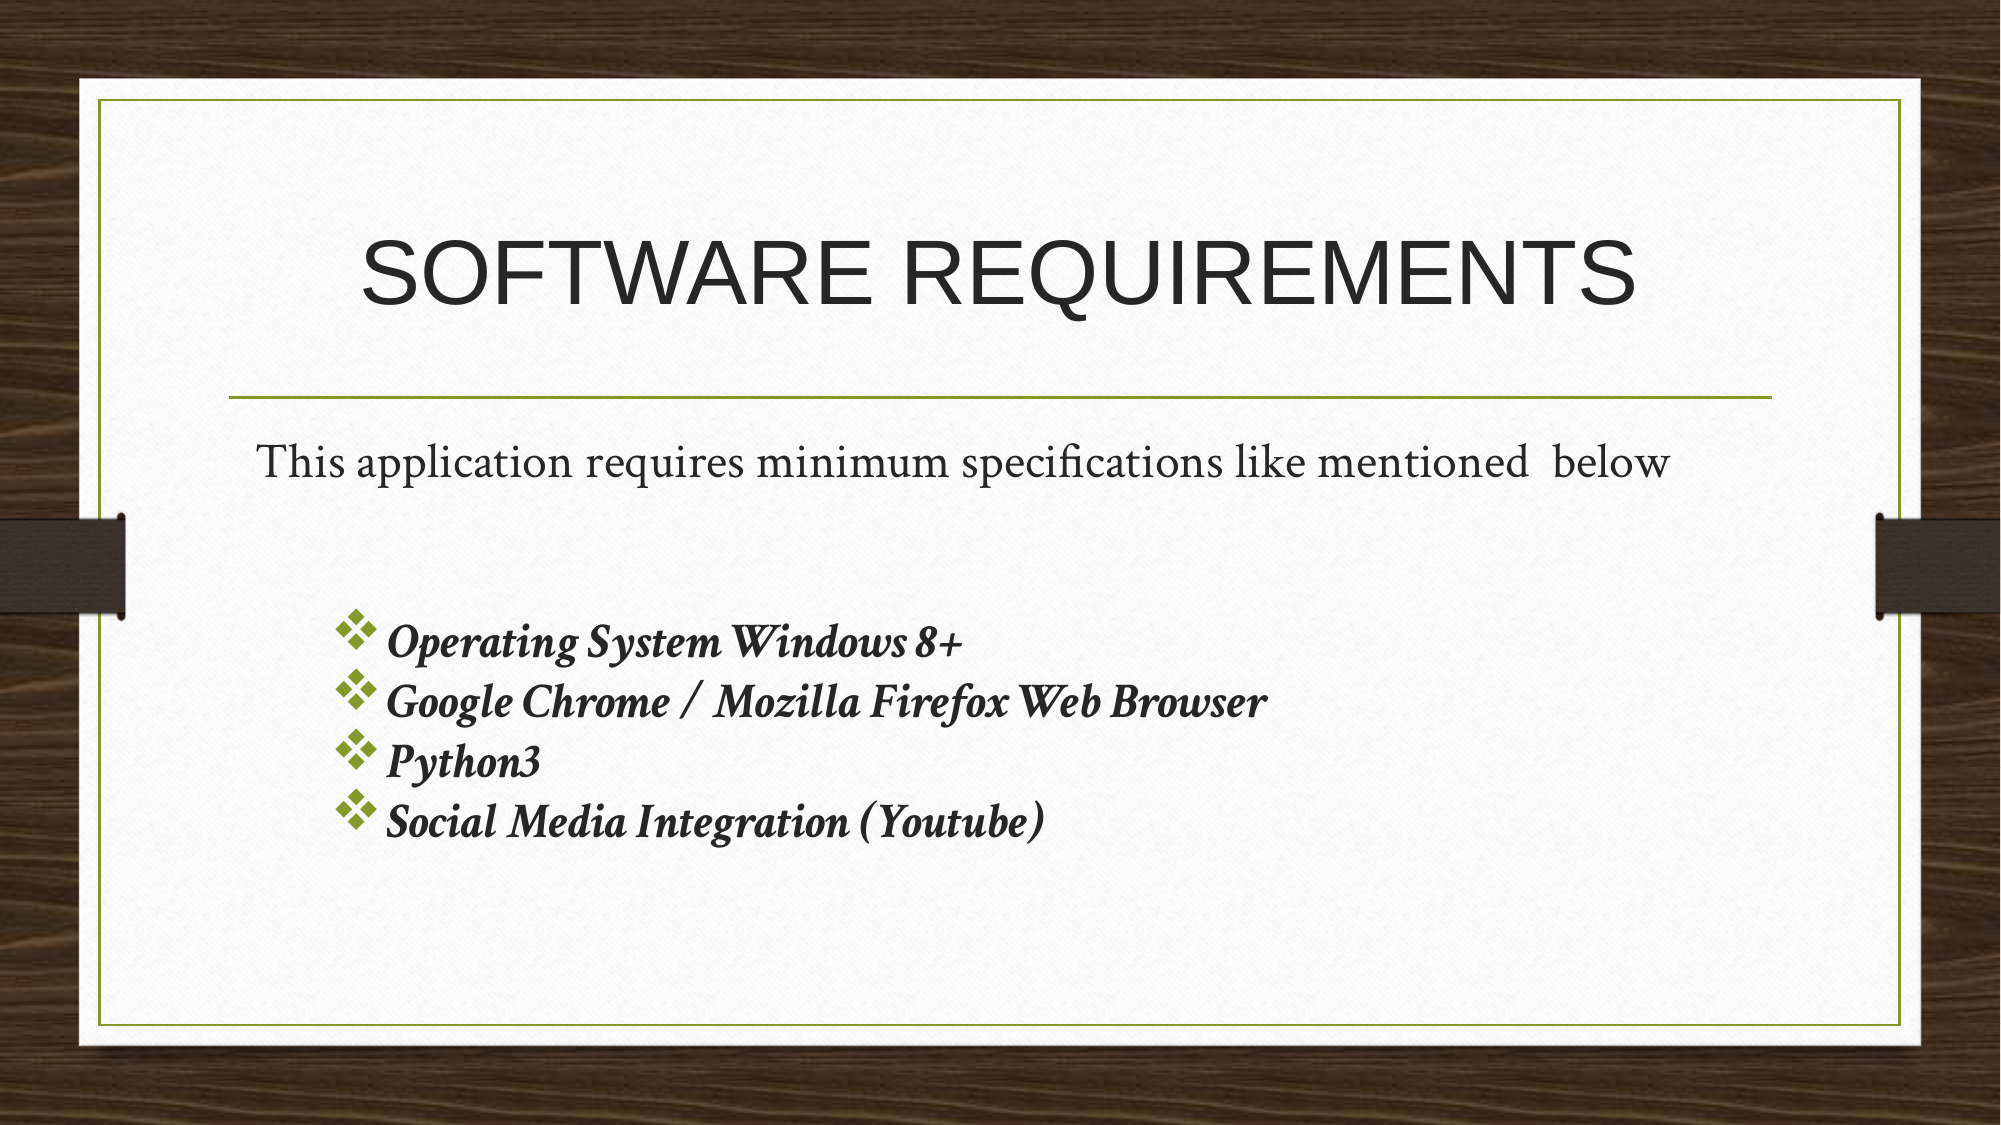

# SOFTWARE REQUIREMENTS
This application requires minimum specifications like mentioned  below

Operating System Windows 8+
Google Chrome / Mozilla Firefox Web Browser
Python3
Social Media Integration (Youtube)